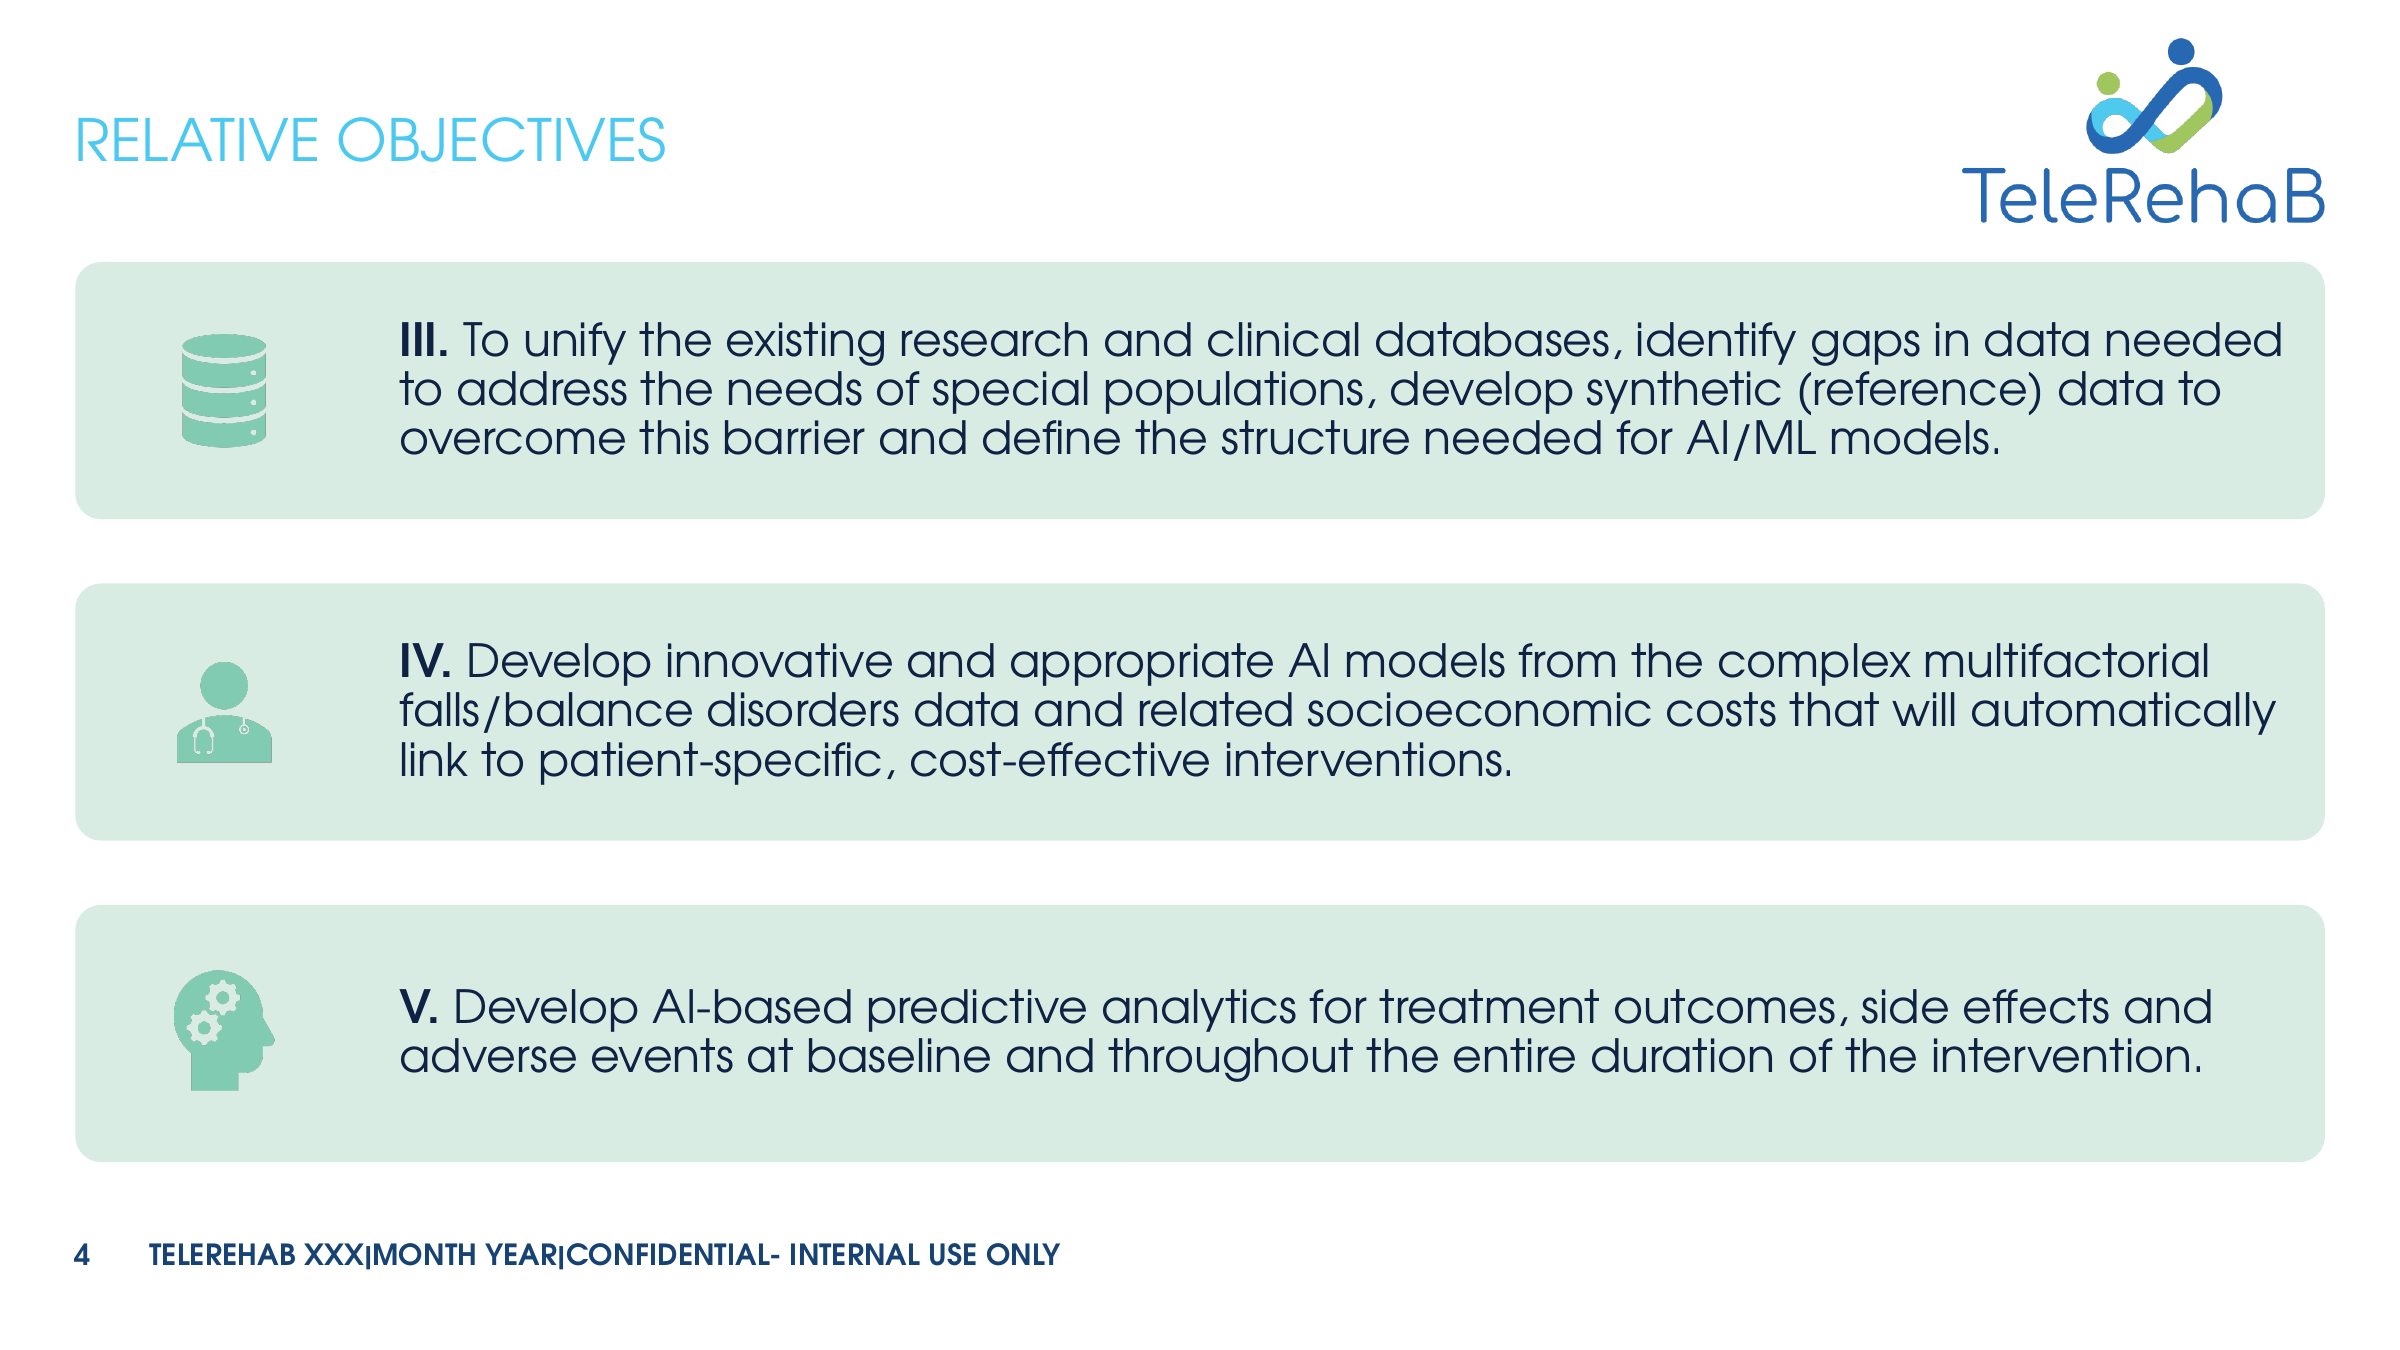

# Task 4.3: AI models for personalised treatment planning
Relative Objectives
III. To unify the existing research and clinical databases, identify gaps in data needed to address the needs of special populations, develop synthetic (reference) data to overcome this barrier and define the structure needed for AI/ML models.
IV. Develop innovative and appropriate AI models from the complex multifactorial falls/balance disorders data and related socioeconomic costs that will automatically link to patient-specific, cost-effective interventions.
V. Develop AI-based predictive analytics for treatment outcomes, side effects and adverse events at baseline and throughout the entire duration of the intervention.
4
TELEREHAB XXX|MONTH YEAR|CONFIDENTIAL- INTERNAL USE ONLY